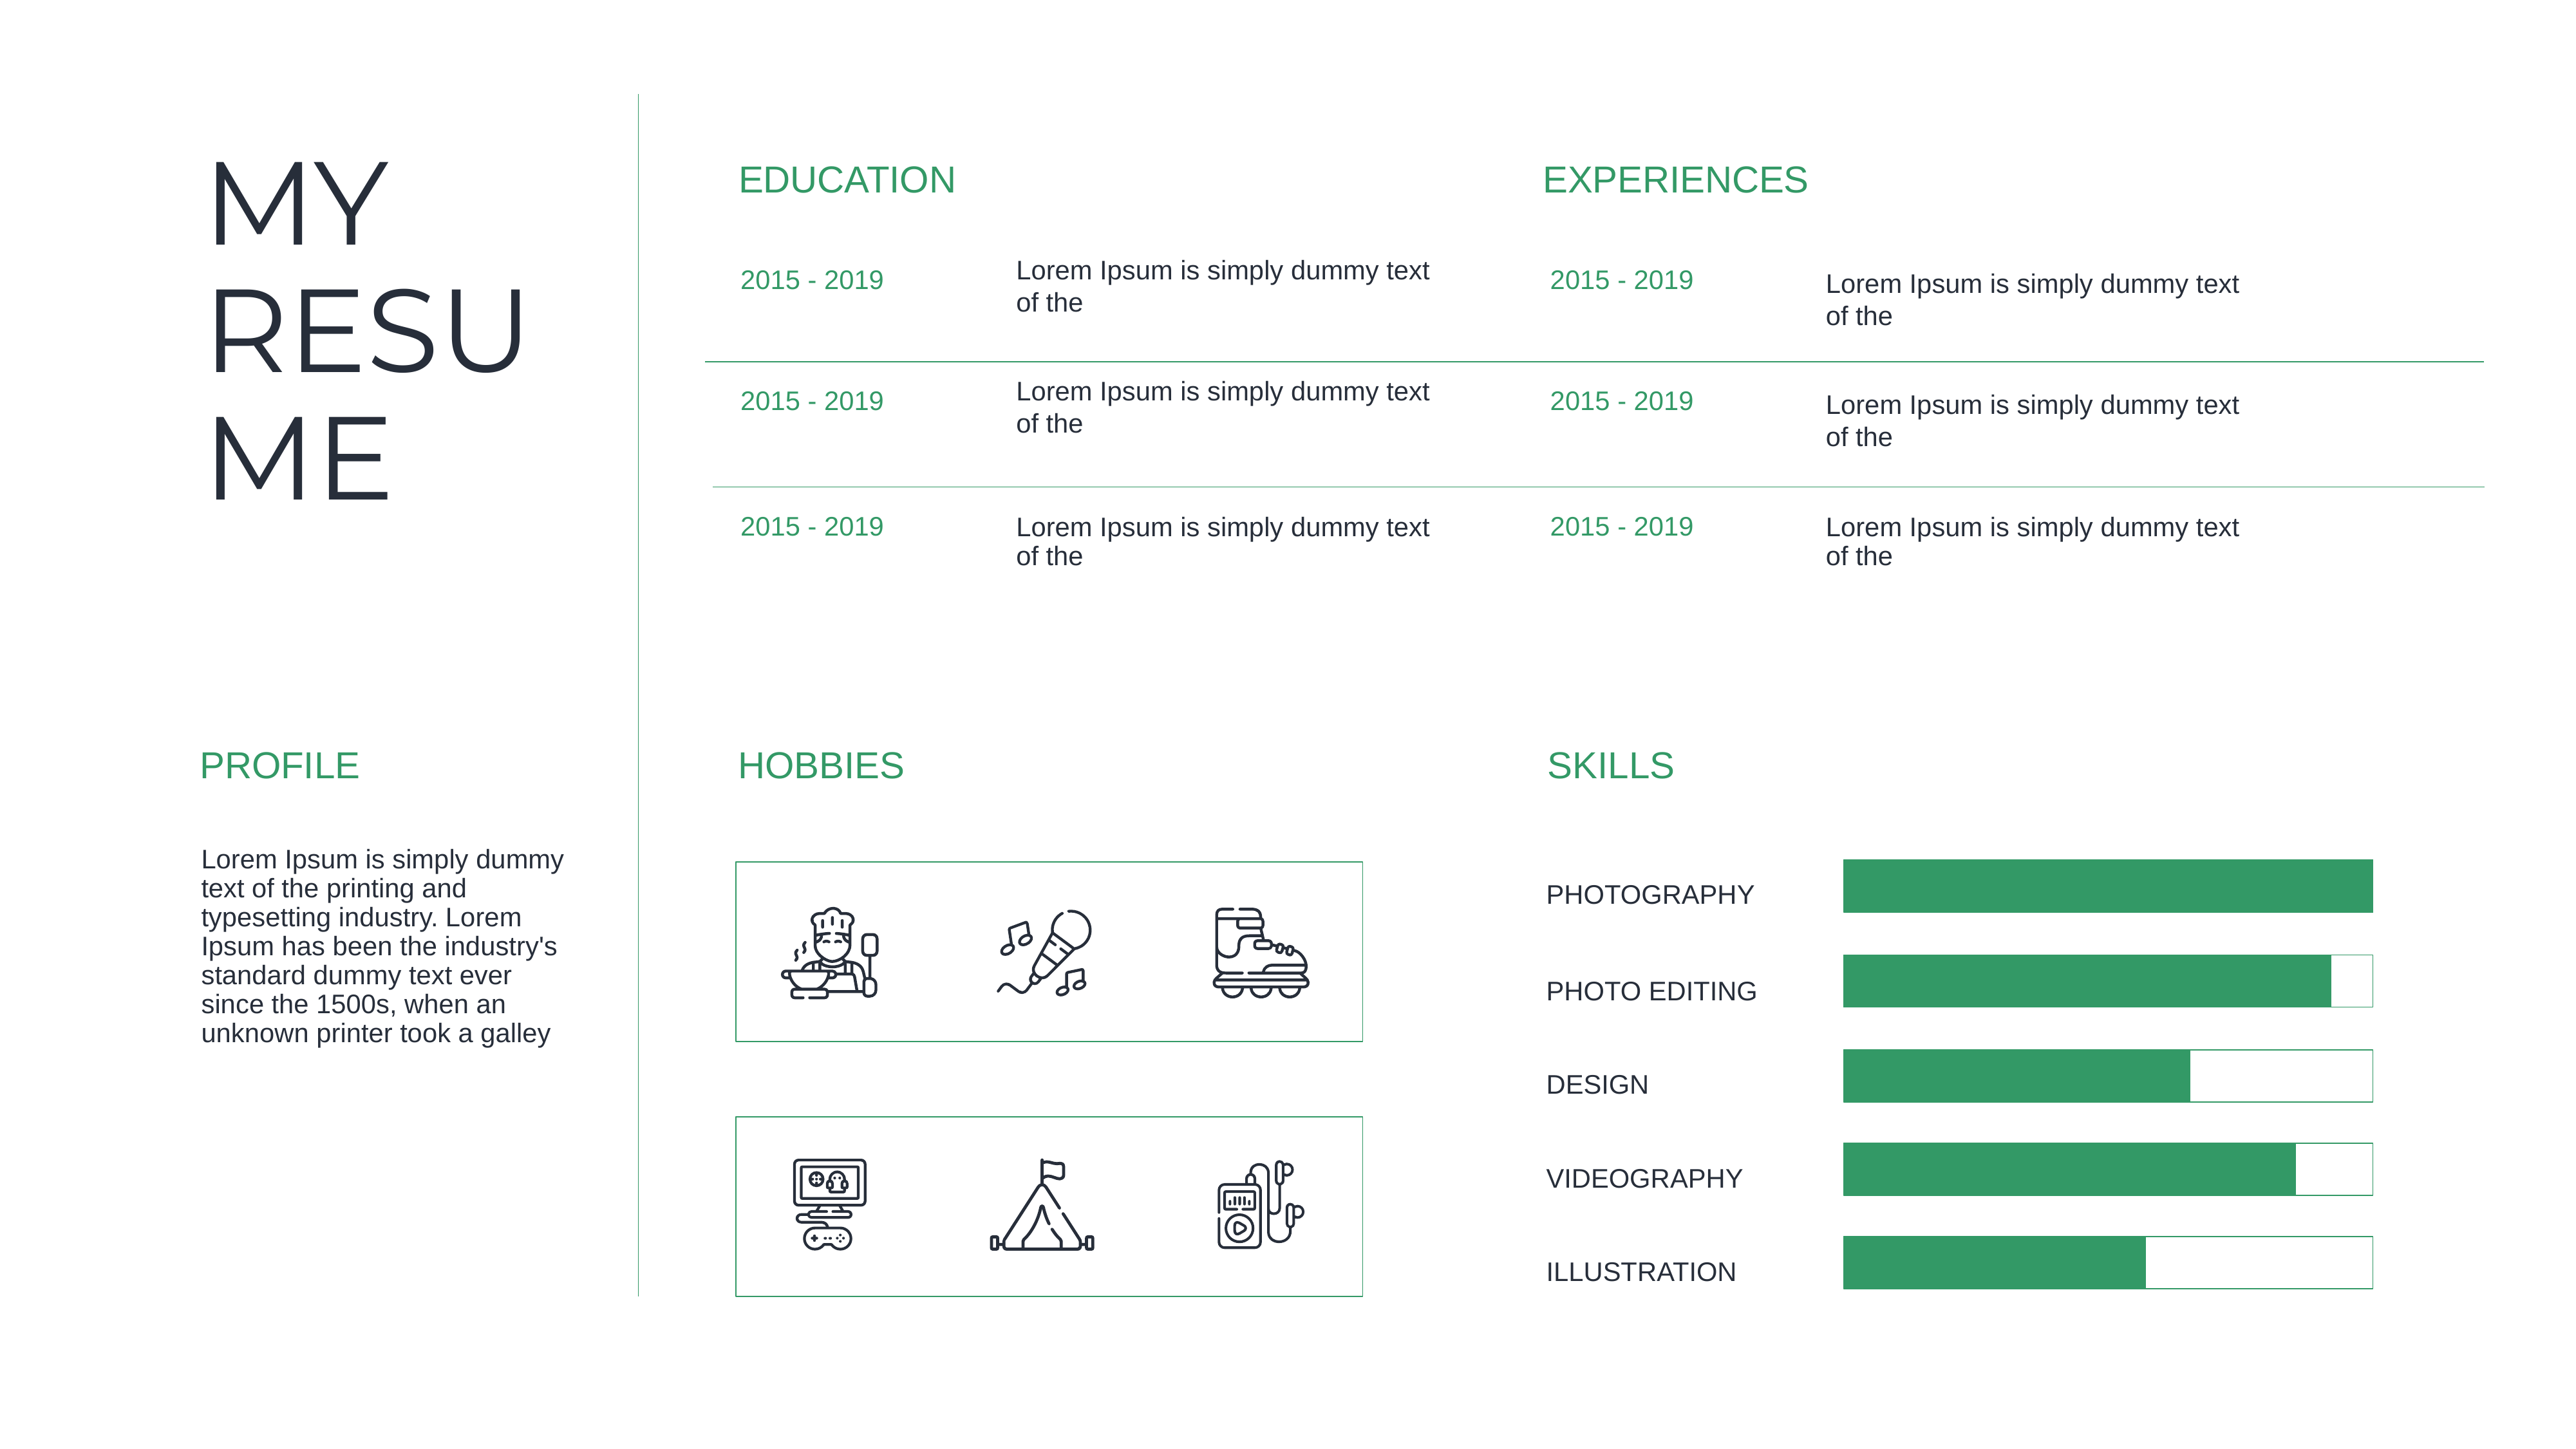

MY RESUME
EDUCATION
EXPERIENCES
Lorem Ipsum is simply dummy text of the
2015 - 2019

2015 - 2019

Lorem Ipsum is simply dummy text of the
Lorem Ipsum is simply dummy text of the
2015 - 2019

2015 - 2019

Lorem Ipsum is simply dummy text of the
2015 - 2019

2015 - 2019

Lorem Ipsum is simply dummy text of the
Lorem Ipsum is simply dummy text of the
HOBBIES
PROFILE
SKILLS
Lorem Ipsum is simply dummy text of the printing and typesetting industry. Lorem Ipsum has been the industry's standard dummy text ever since the 1500s, when an unknown printer took a galley
PHOTOGRAPHY

PHOTO EDITING

DESIGN

VIDEOGRAPHY

ILLUSTRATION